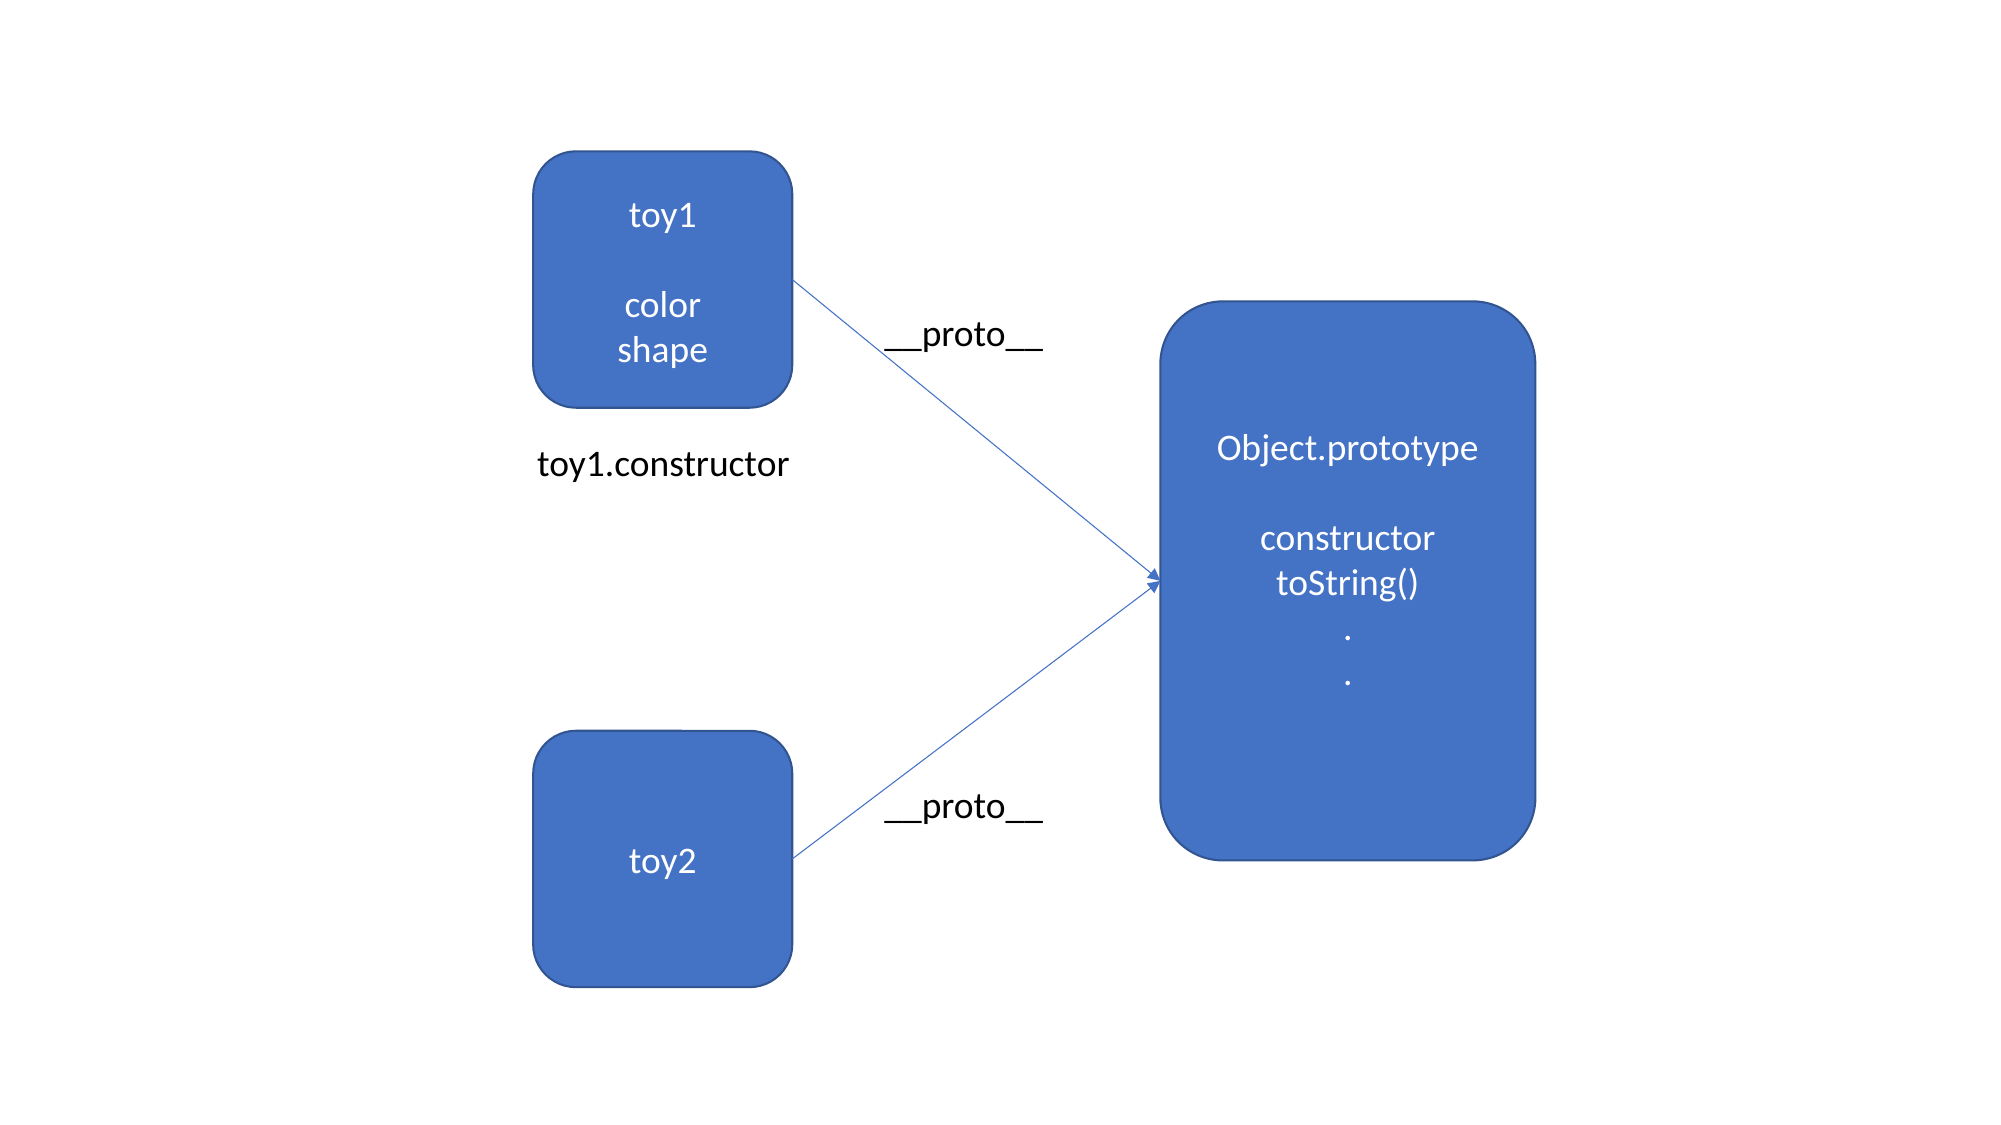

toy1

color
shape
__proto__
Object.prototype

constructor
toString()
.
.

toy1.constructor
toy2
__proto__